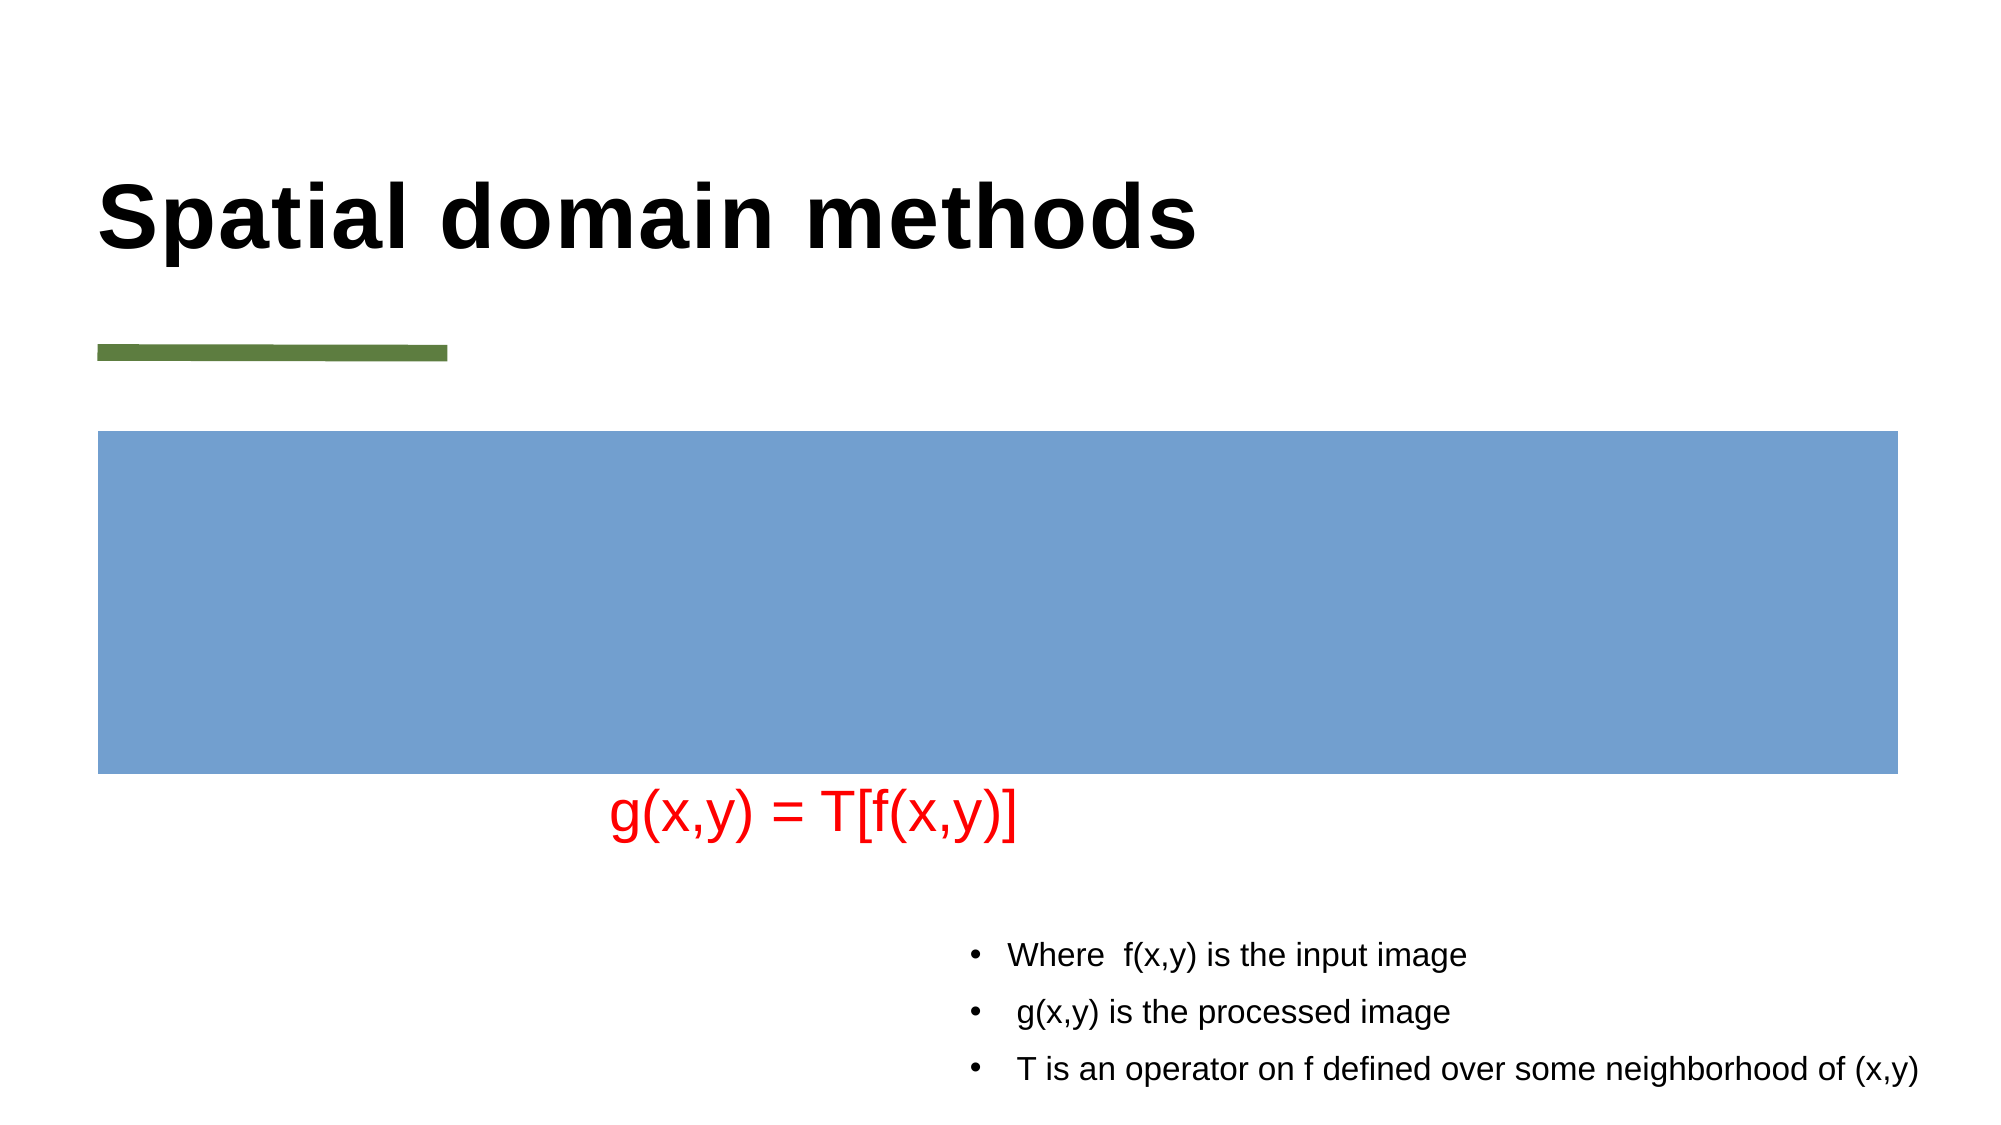

# Spatial domain methods
In these methods a operation (linear or non linear) is performed on the pixels in the neighborhood of coordinate (x,y) in the input image F, giving enhanced image F
Nighborhood can be any shape but generally it is rectangular (3*3 , 5*5, 9*9 ect)
g(x,y) = T[f(x,y)]
Where  f(x,y) is the input image
 g(x,y) is the processed image
 T is an operator on f defined over some neighborhood of (x,y)